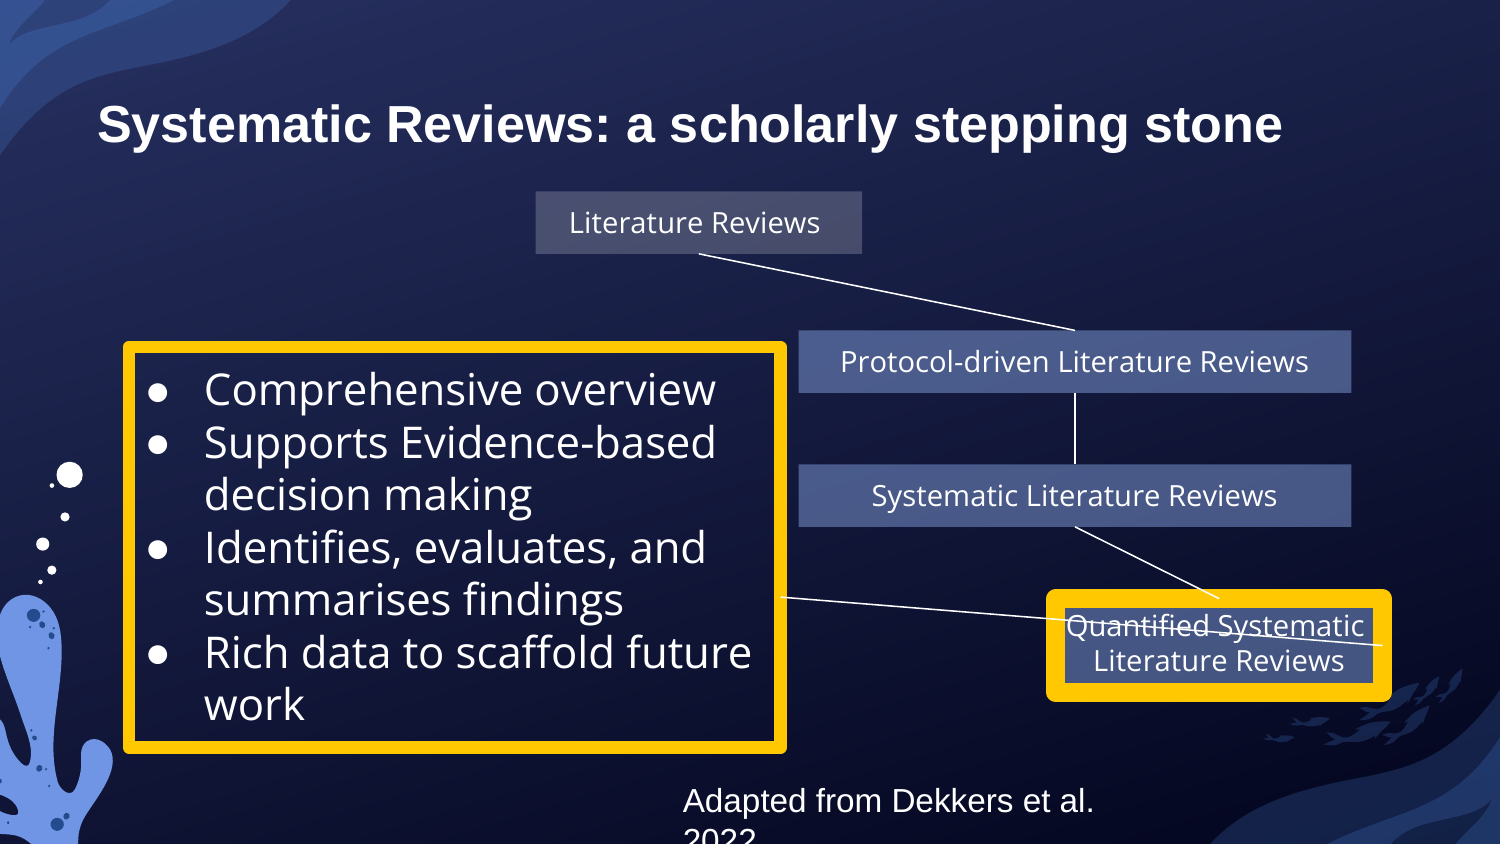

# Systematic Reviews: a scholarly stepping stone

Literature Reviews
Protocol-driven Literature Reviews
Comprehensive overview
Supports Evidence-based decision making
Identifies, evaluates, and summarises findings
Rich data to scaffold future work
Systematic Literature Reviews
Quantified Systematic
Literature Reviews

Adapted from Dekkers et al. 2022